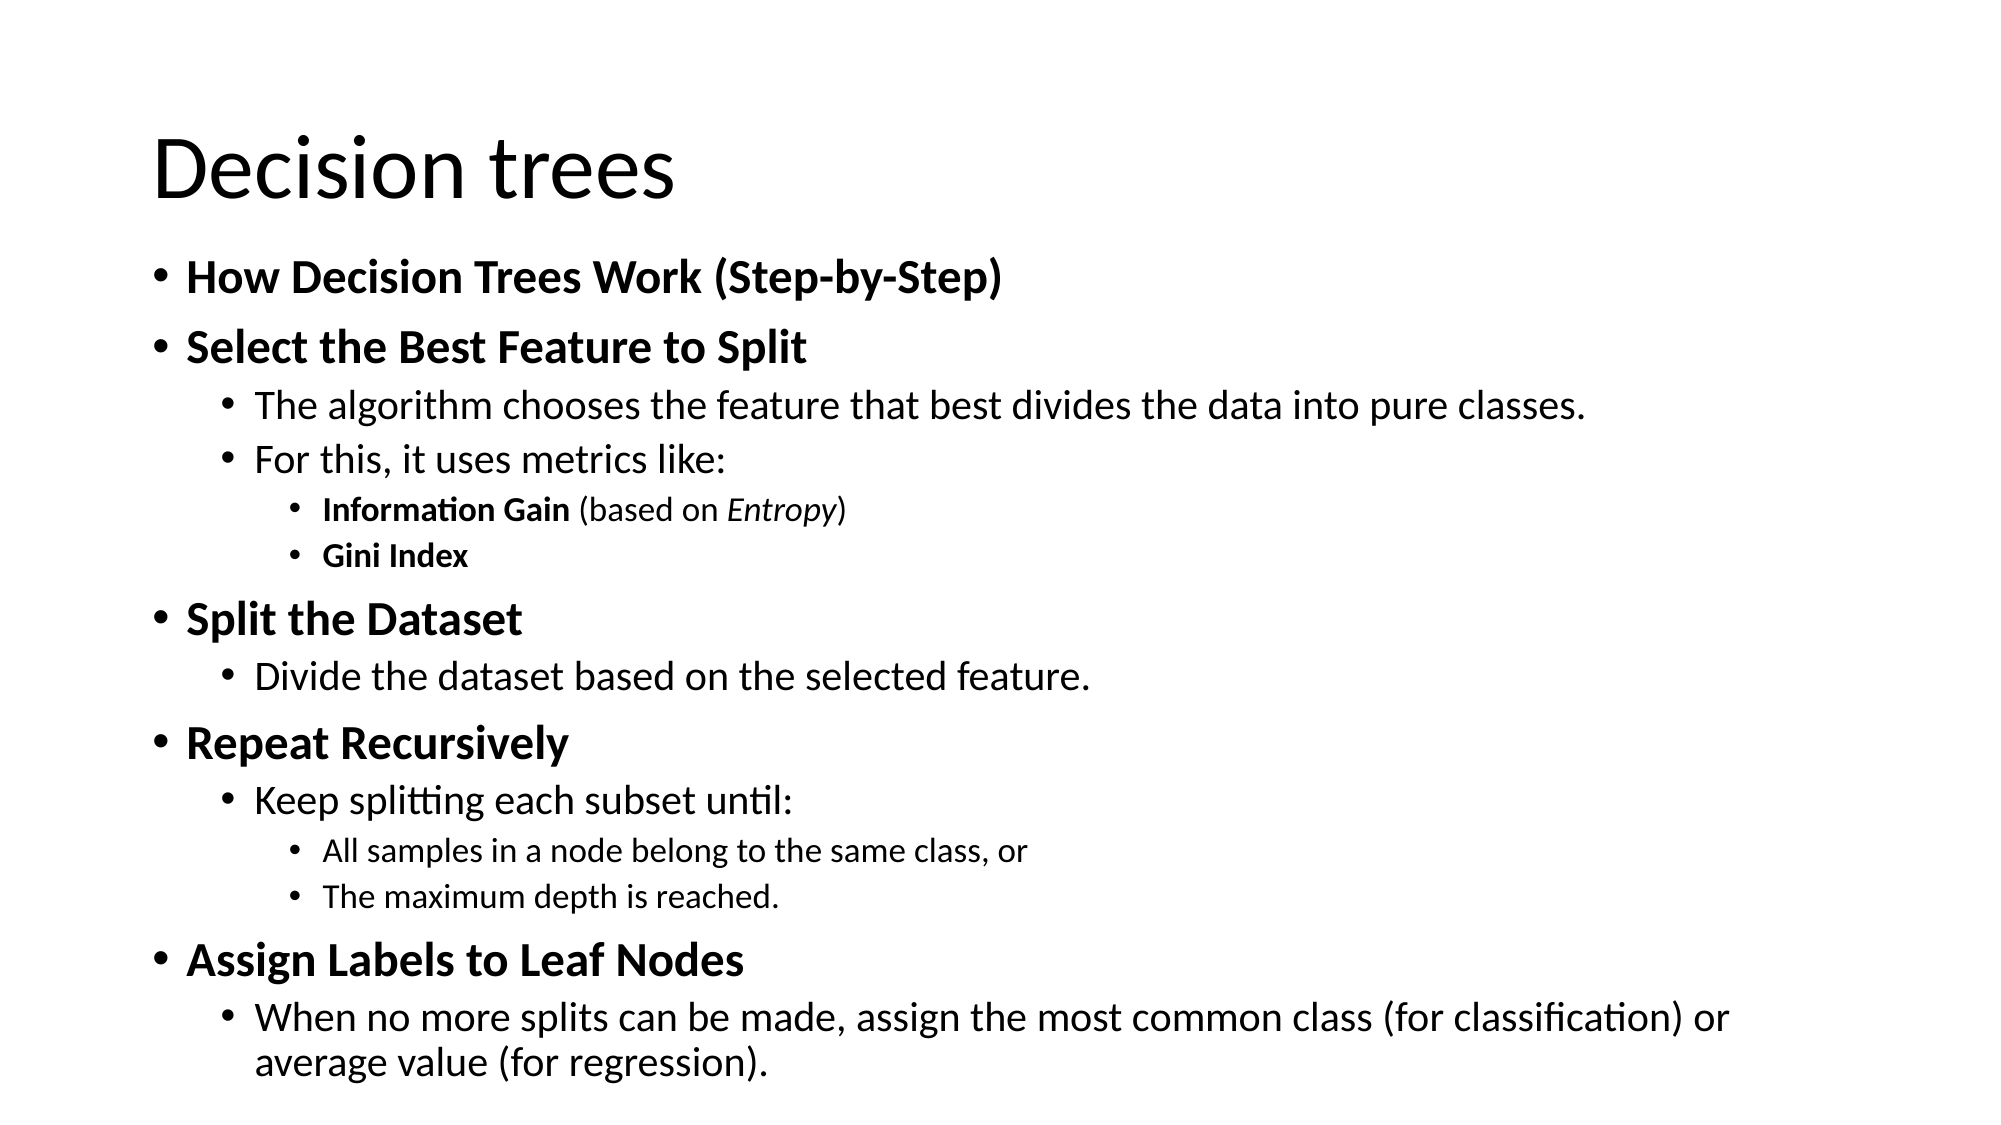

# Decision trees
How Decision Trees Work (Step-by-Step)
Select the Best Feature to Split
The algorithm chooses the feature that best divides the data into pure classes.
For this, it uses metrics like:
Information Gain (based on Entropy)
Gini Index
Split the Dataset
Divide the dataset based on the selected feature.
Repeat Recursively
Keep splitting each subset until:
All samples in a node belong to the same class, or
The maximum depth is reached.
Assign Labels to Leaf Nodes
When no more splits can be made, assign the most common class (for classification) or average value (for regression).